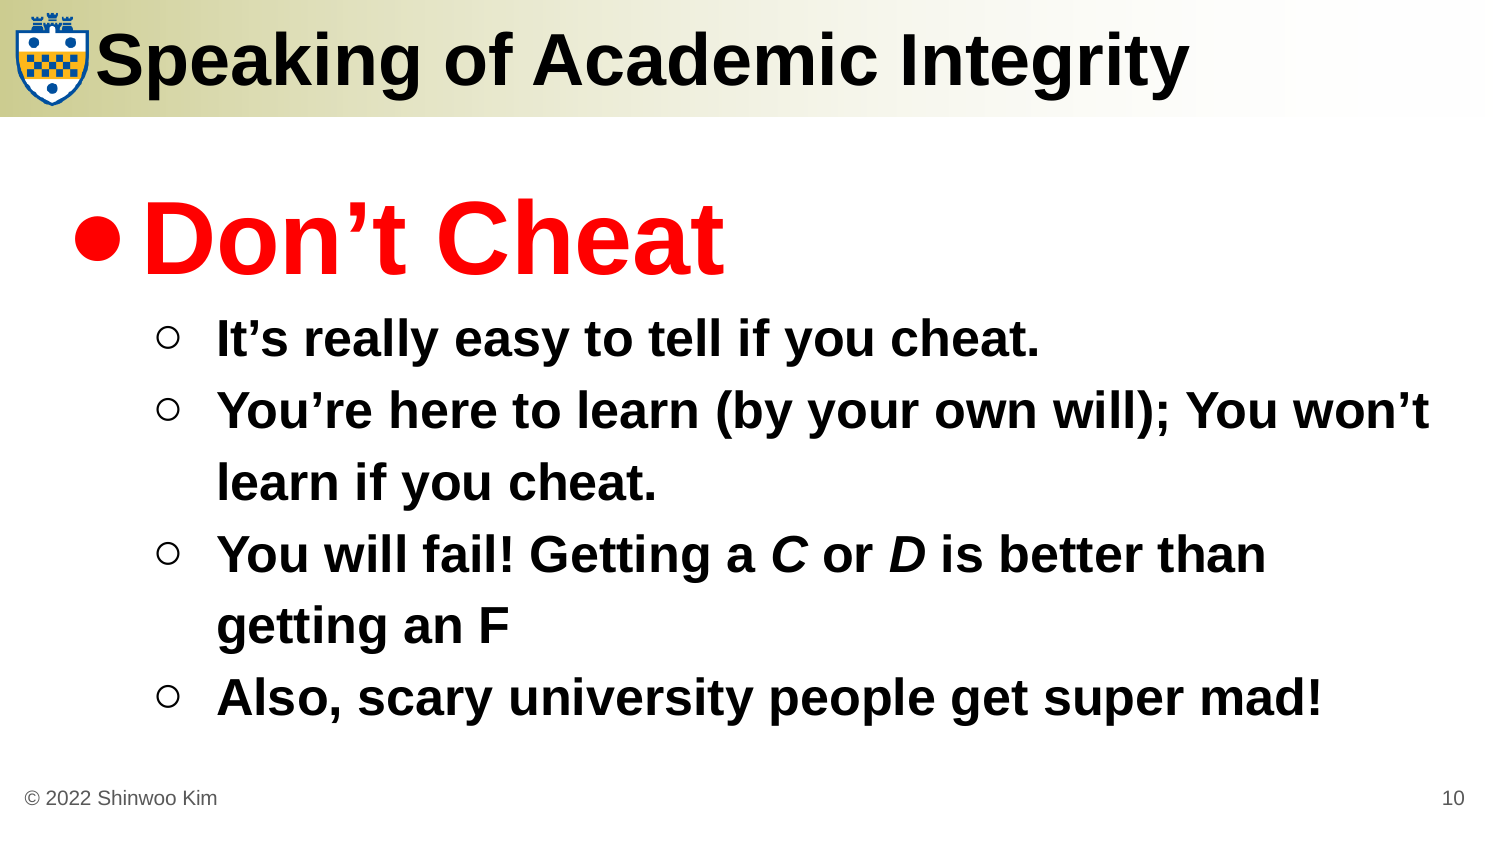

# Speaking of Academic Integrity
Don’t Cheat
It’s really easy to tell if you cheat.
You’re here to learn (by your own will); You won’t learn if you cheat.
You will fail! Getting a C or D is better than getting an F
Also, scary university people get super mad!
10
© 2022 Shinwoo Kim